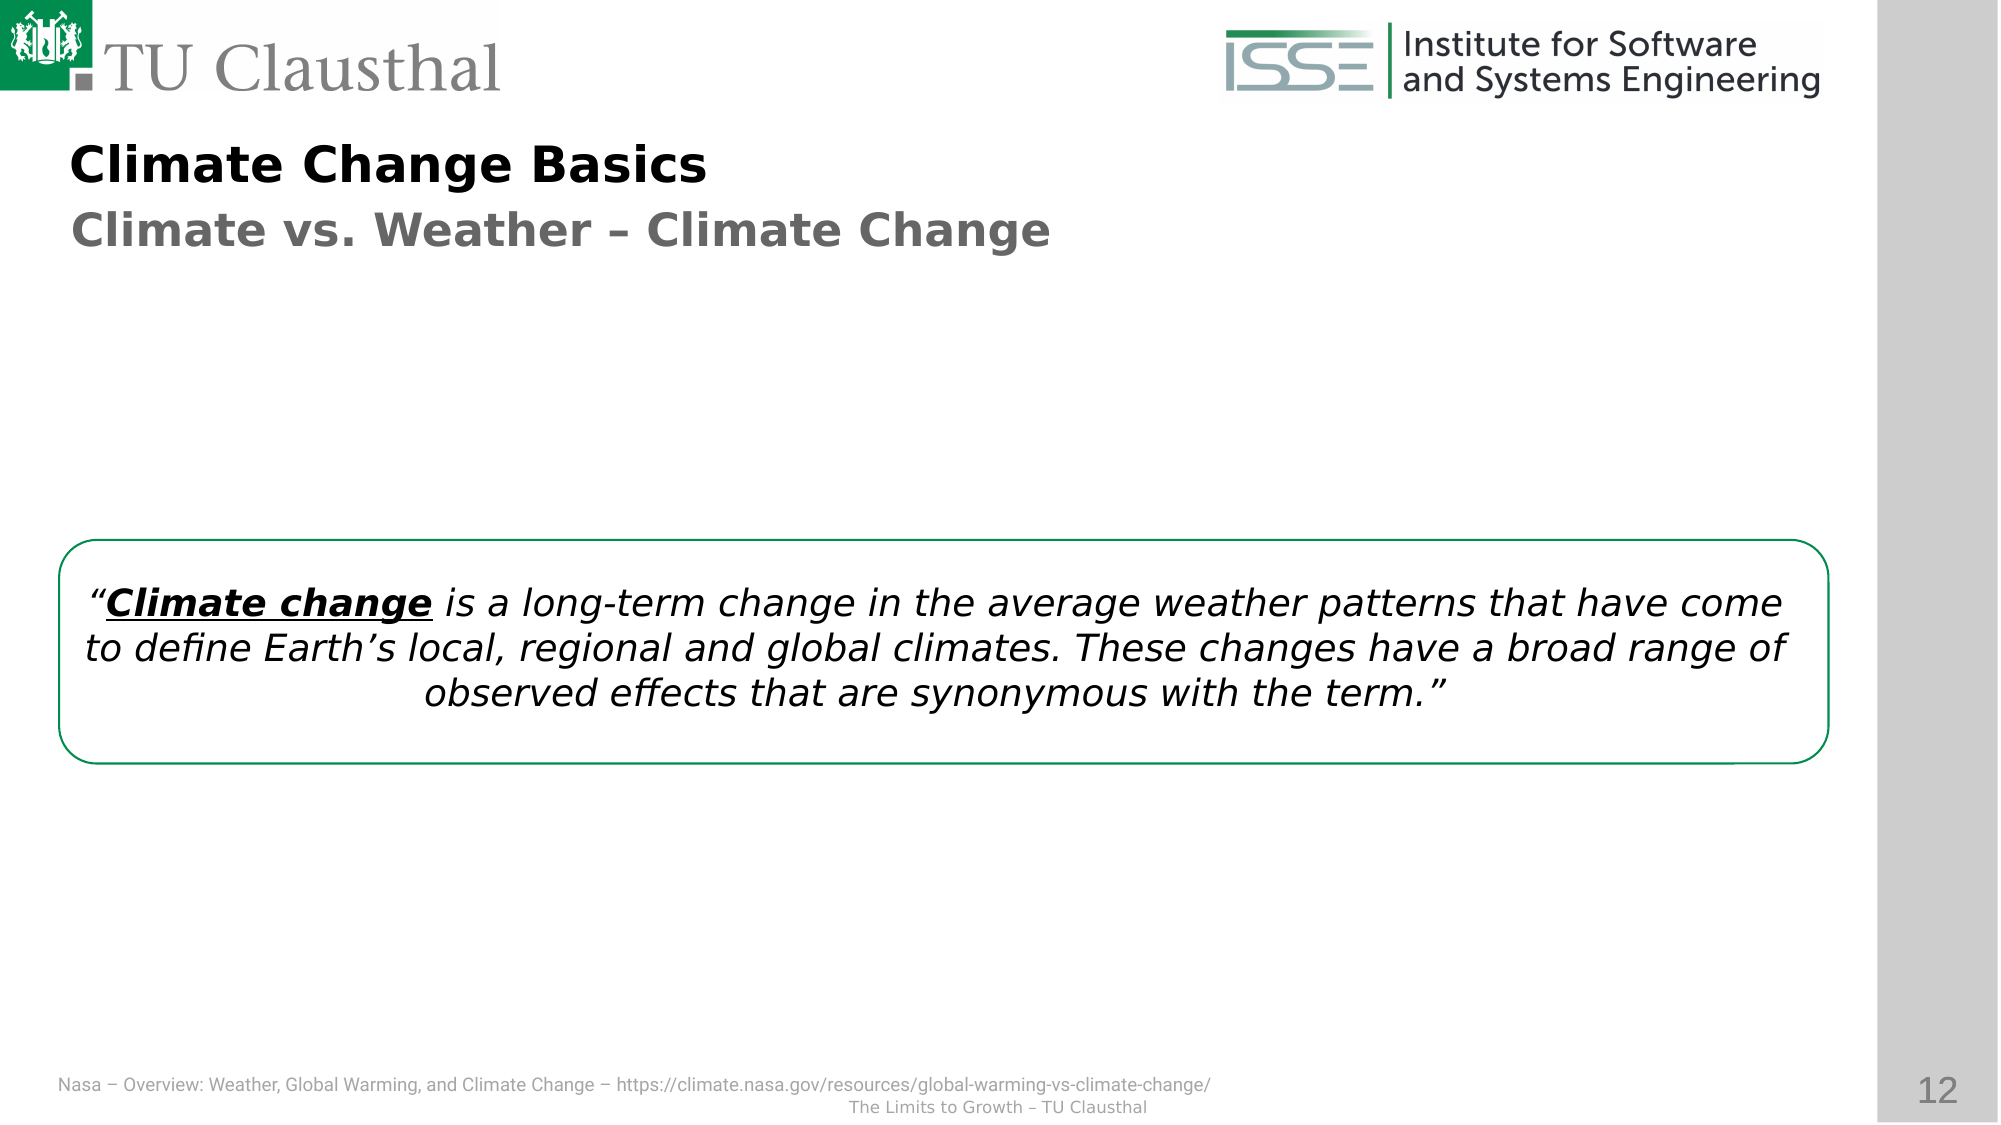

Climate Change Basics
Climate vs. Weather – Climate Change

“Climate change is a long-term change in the average weather patterns that have come to define Earth’s local, regional and global climates. These changes have a broad range of observed effects that are synonymous with the term.”

Nasa – Overview: Weather, Global Warming, and Climate Change – https://climate.nasa.gov/resources/global-warming-vs-climate-change/